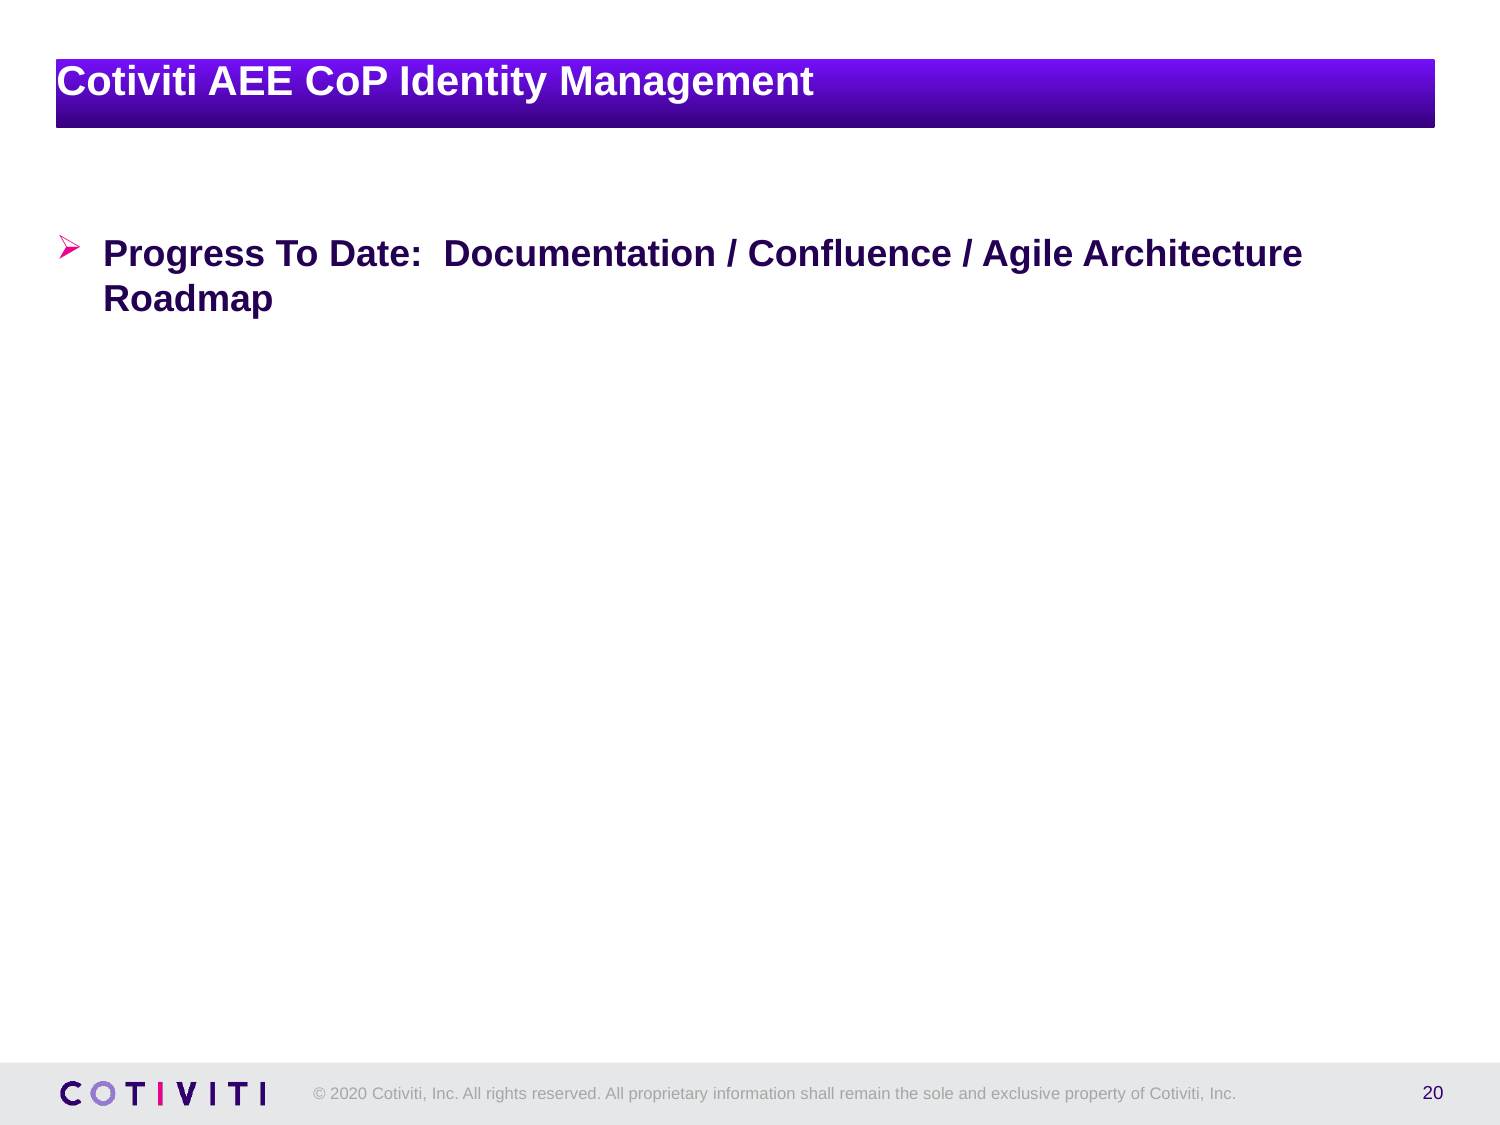

# Cotiviti AEE CoP Identity Management
Progress To Date:  Documentation / Confluence / Agile Architecture Roadmap

20